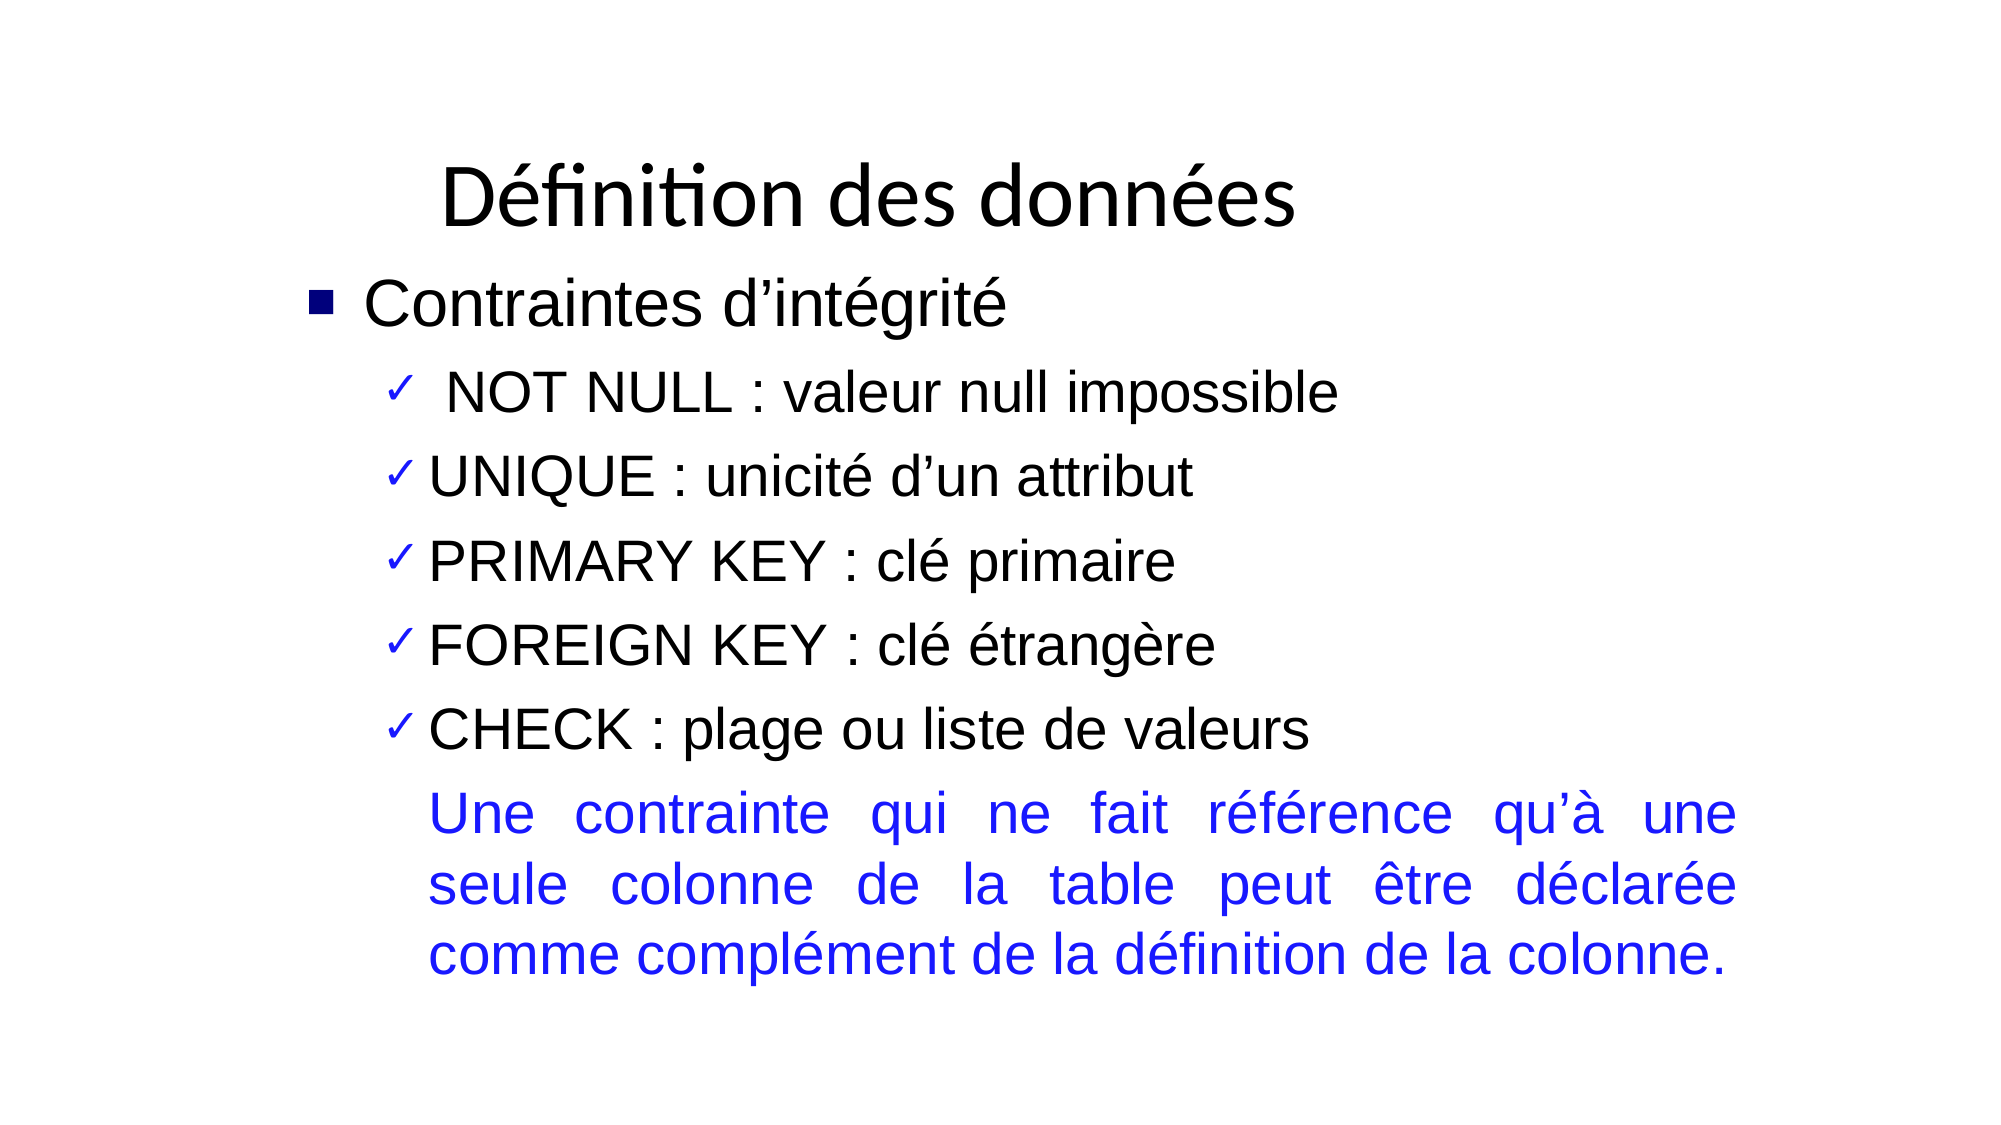

# Définition des données
Contraintes d’intégrité
NOT NULL : valeur null impossible
UNIQUE : unicité d’un attribut
PRIMARY KEY : clé primaire
FOREIGN KEY : clé étrangère
CHECK : plage ou liste de valeurs
Une  contrainte  qui  ne  fait  référence  qu’à  une seule  colonne  de  la  table  peut  être  déclarée comme complément de la définition de la colonne.